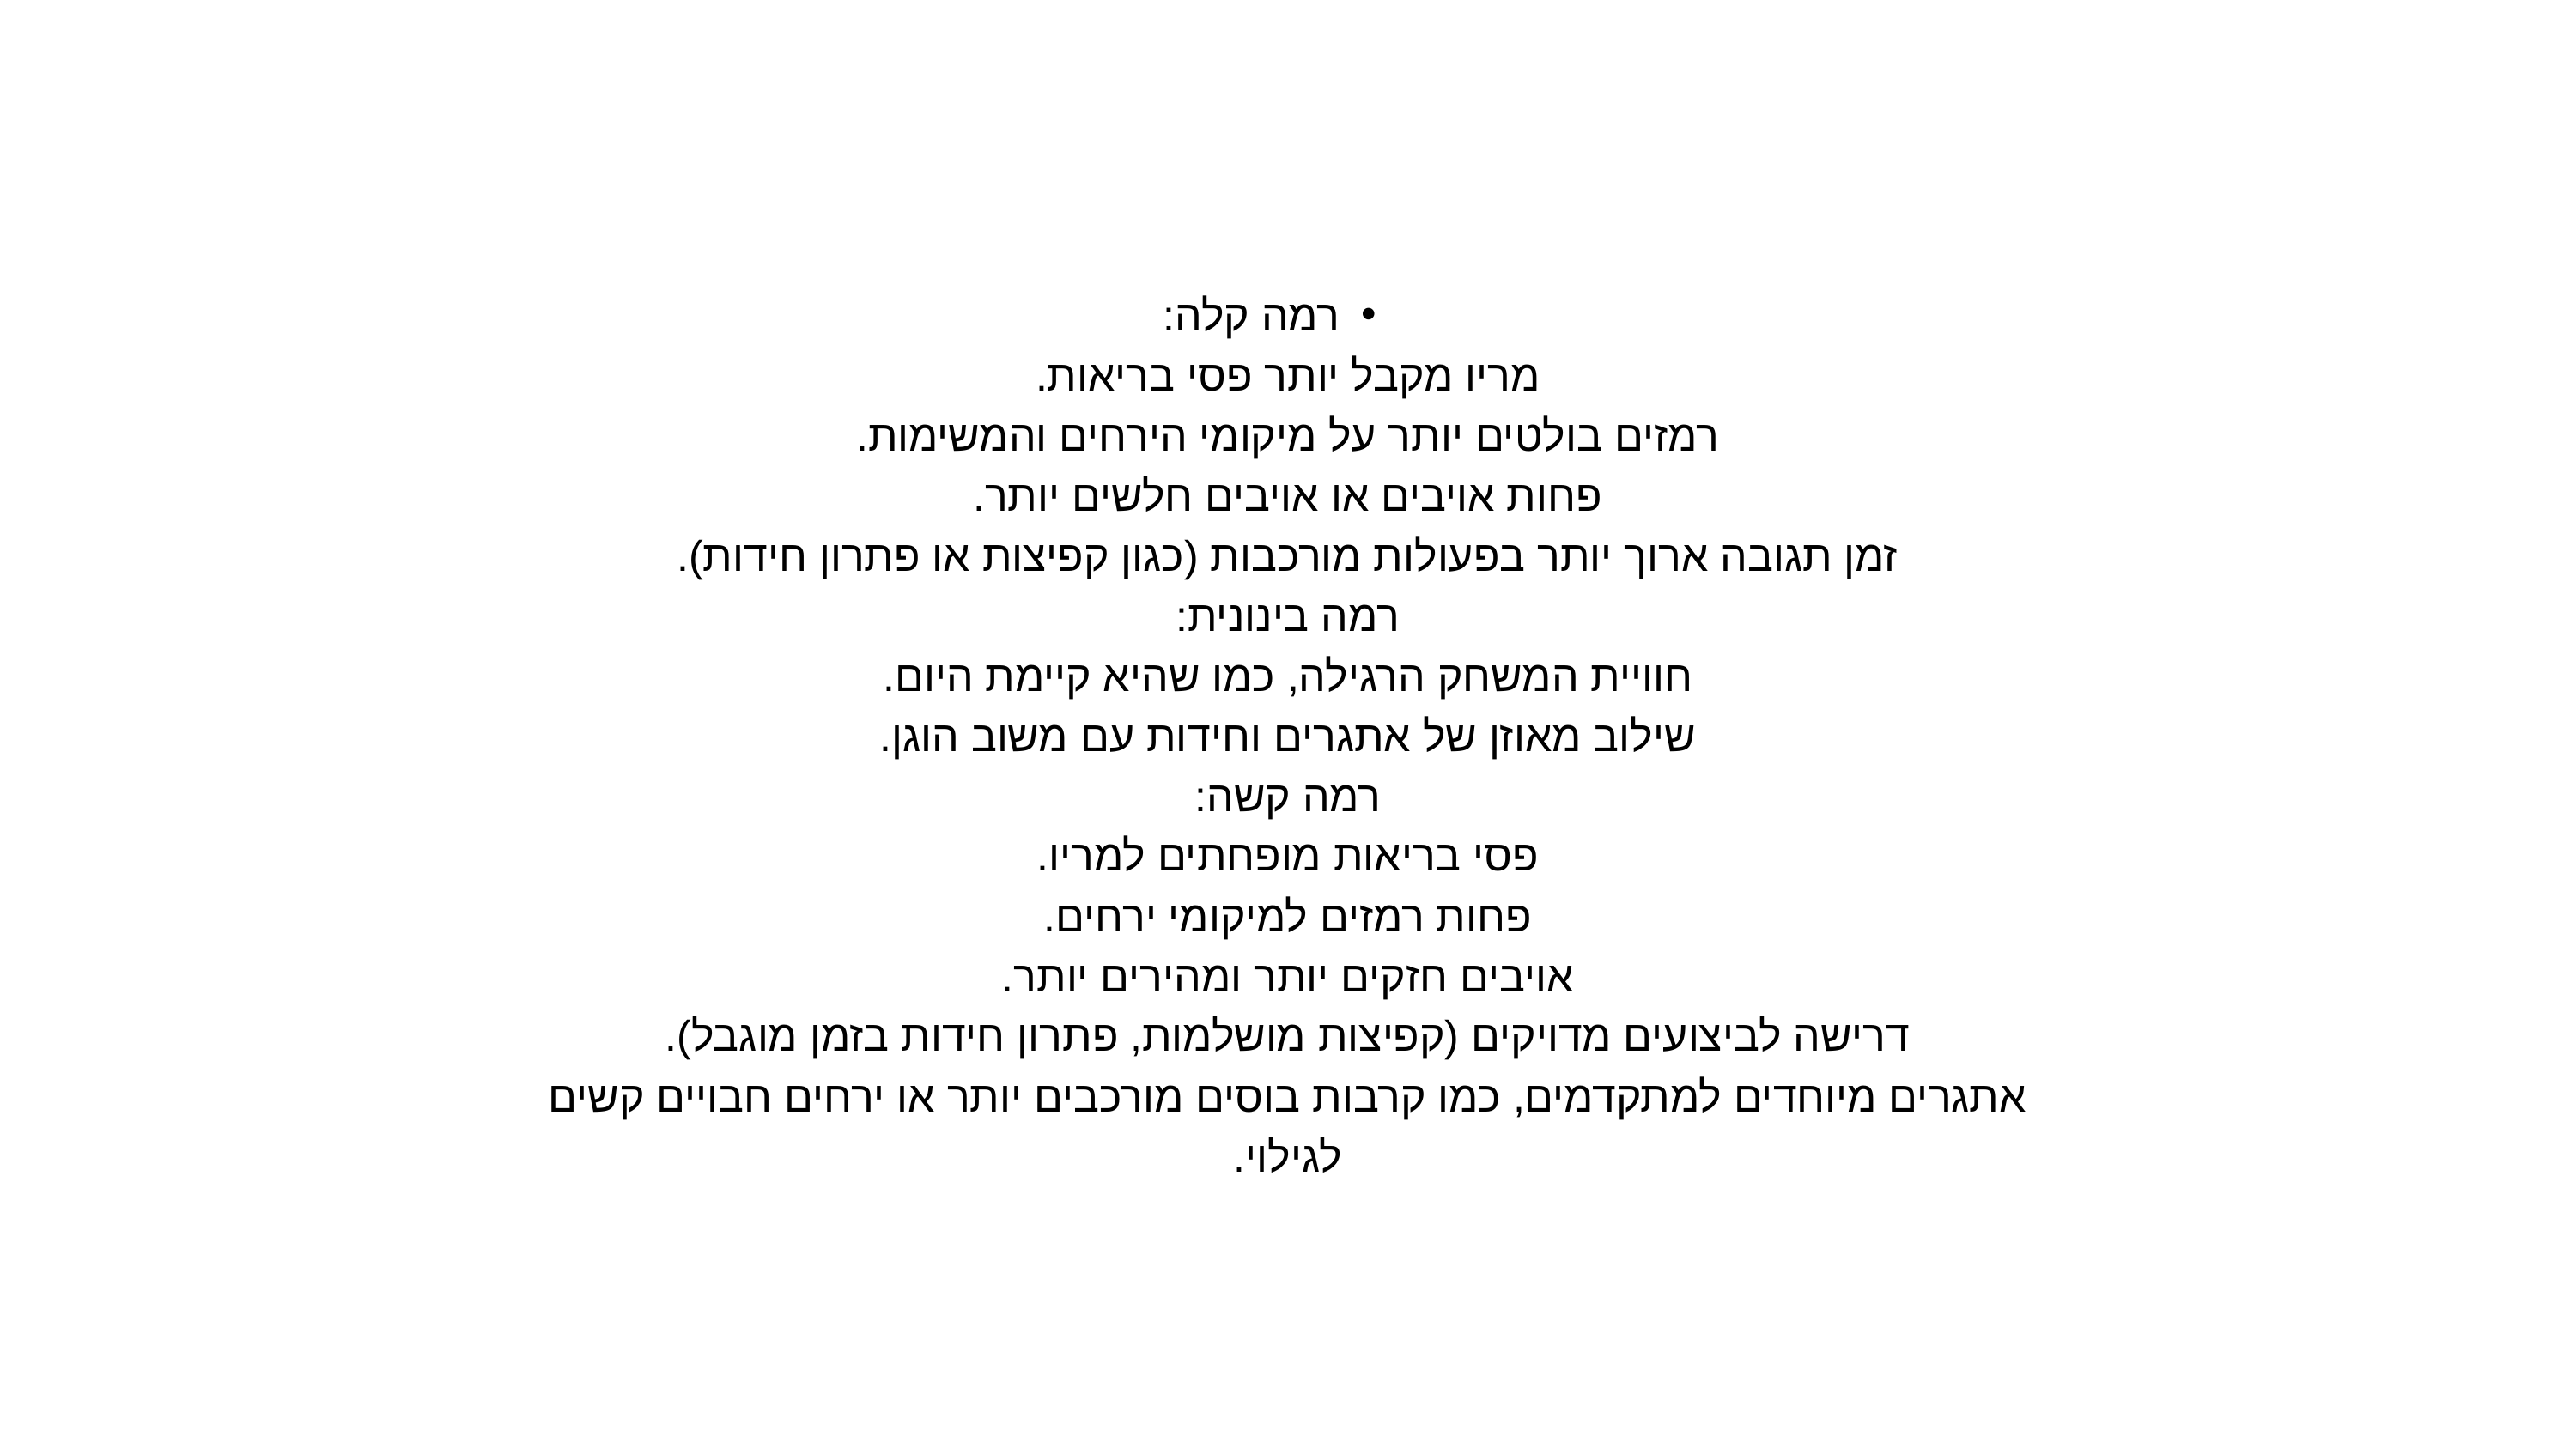

רמה קלה:
מריו מקבל יותר פסי בריאות.
רמזים בולטים יותר על מיקומי הירחים והמשימות.
פחות אויבים או אויבים חלשים יותר.
זמן תגובה ארוך יותר בפעולות מורכבות (כגון קפיצות או פתרון חידות).
רמה בינונית:
חוויית המשחק הרגילה, כמו שהיא קיימת היום.
שילוב מאוזן של אתגרים וחידות עם משוב הוגן.
רמה קשה:
פסי בריאות מופחתים למריו.
פחות רמזים למיקומי ירחים.
אויבים חזקים יותר ומהירים יותר.
דרישה לביצועים מדויקים (קפיצות מושלמות, פתרון חידות בזמן מוגבל).
אתגרים מיוחדים למתקדמים, כמו קרבות בוסים מורכבים יותר או ירחים חבויים קשים לגילוי.